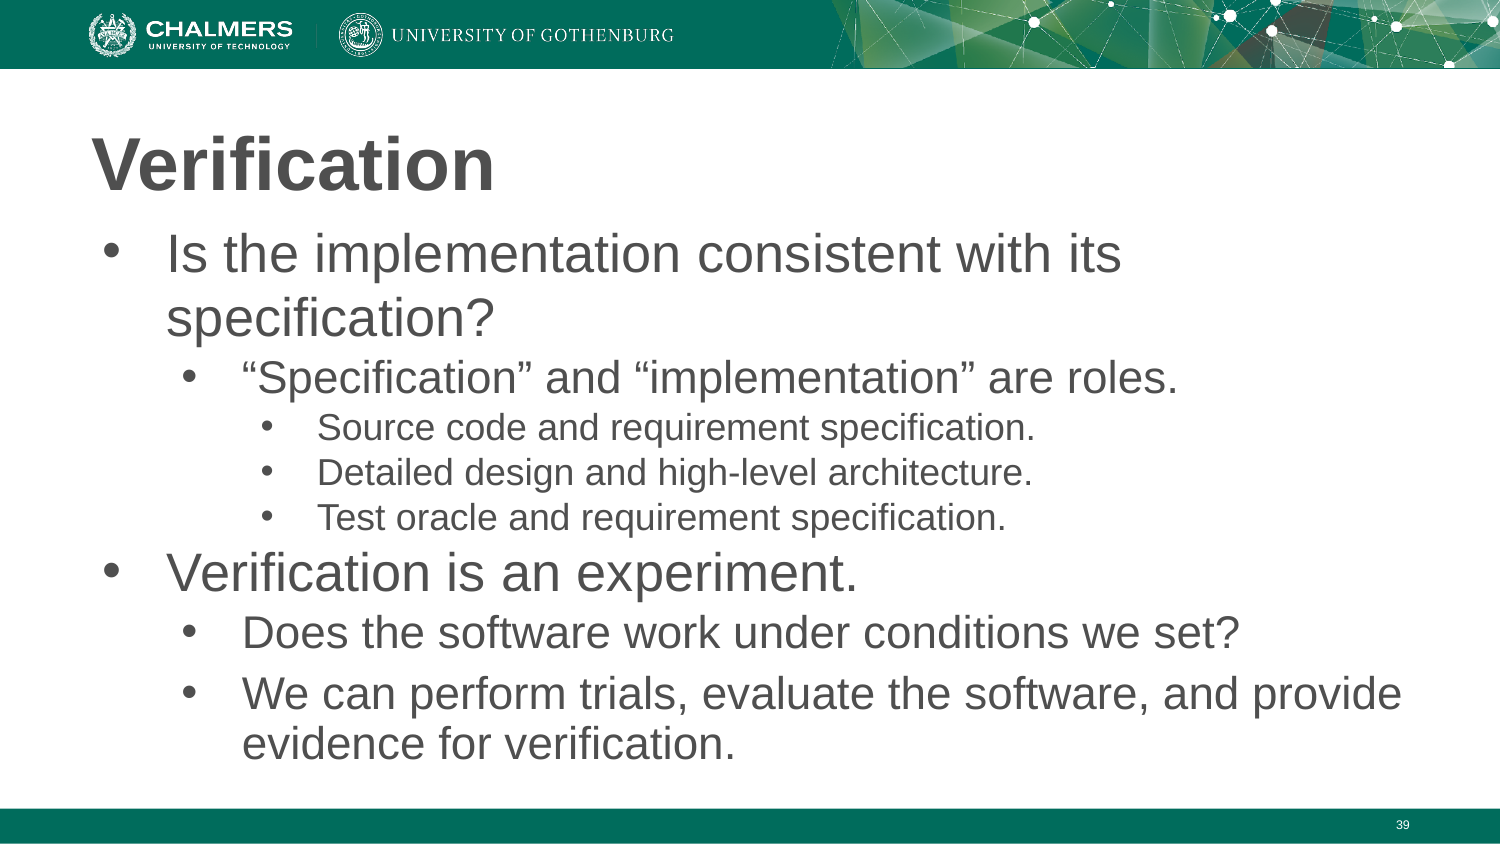

# Verification
Is the implementation consistent with its specification?
“Specification” and “implementation” are roles.
Source code and requirement specification.
Detailed design and high-level architecture.
Test oracle and requirement specification.
Verification is an experiment.
Does the software work under conditions we set?
We can perform trials, evaluate the software, and provide evidence for verification.

39